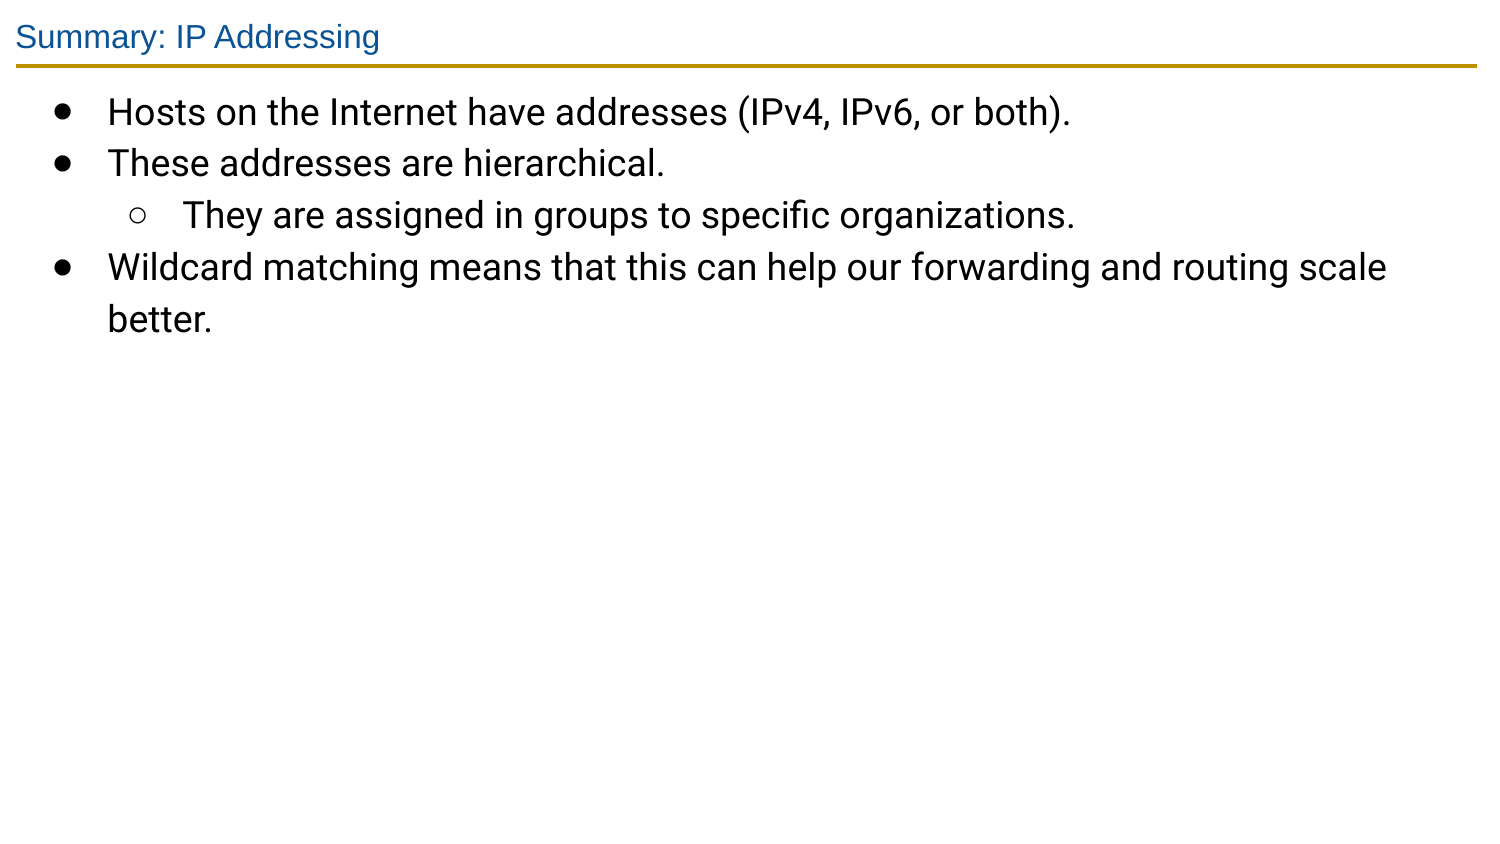

# Summary: IP Addressing
Hosts on the Internet have addresses (IPv4, IPv6, or both).
These addresses are hierarchical.
They are assigned in groups to specific organizations.
Wildcard matching means that this can help our forwarding and routing scale better.